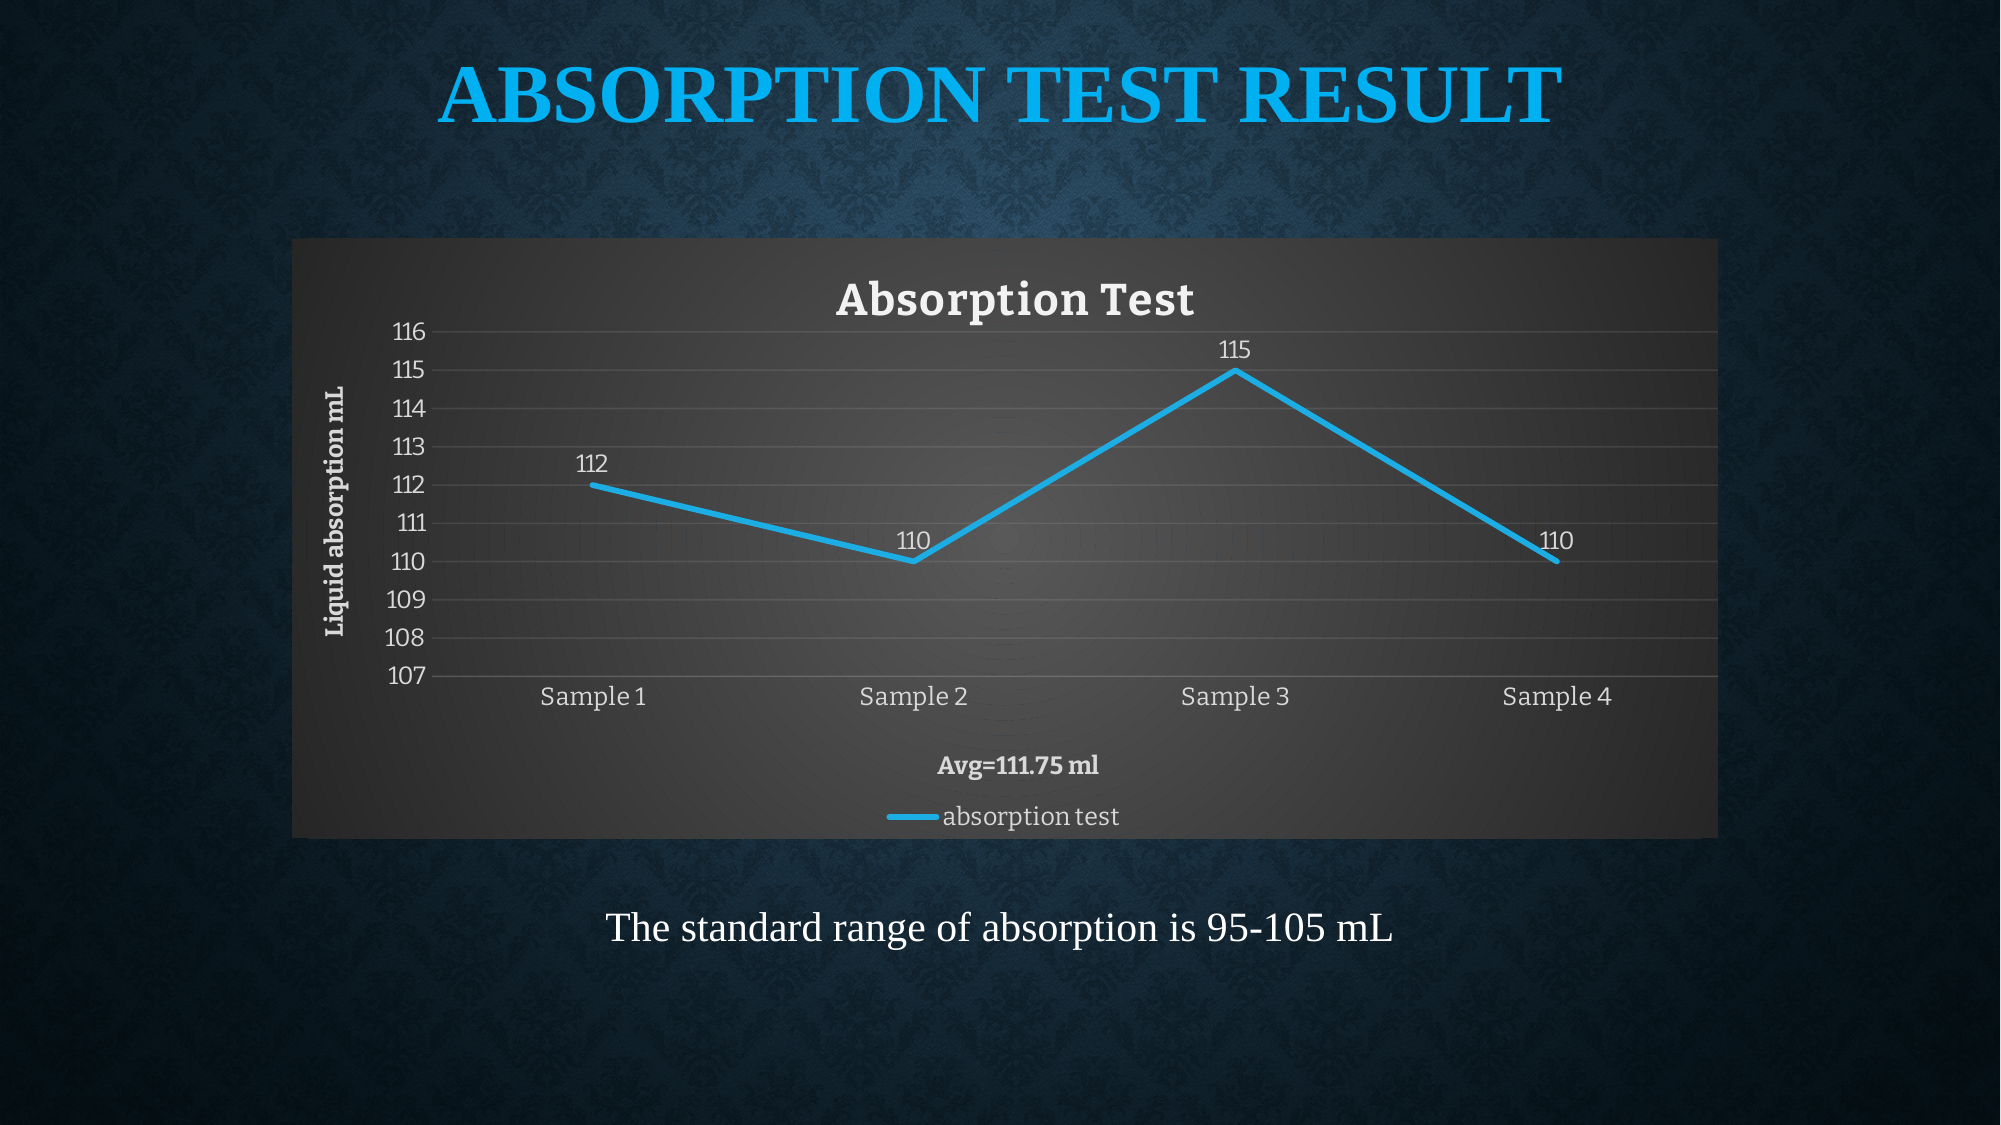

# Absorption Test result

### Chart: Absorption Test

| Category | absorption test |
|---|---|
| Sample 1 | 112.0 |
| Sample 2 | 110.0 |
| Sample 3 | 115.0 |
| Sample 4 | 110.0 |
The standard range of absorption is 95-105 mL